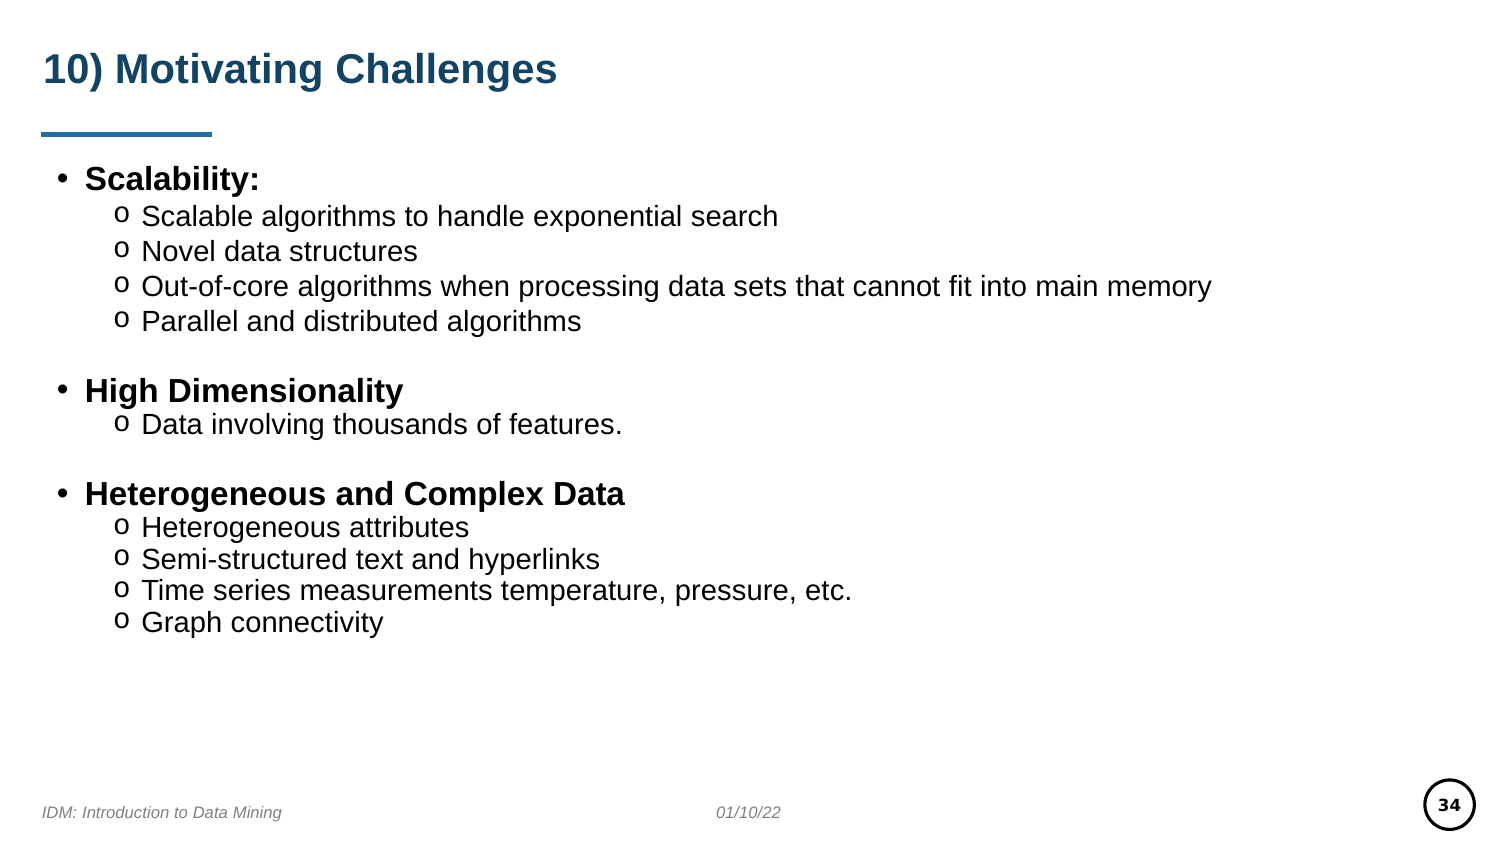

# 10) Motivating Challenges
Scalability:
Scalable algorithms to handle exponential search
Novel data structures
Out-of-core algorithms when processing data sets that cannot fit into main memory
Parallel and distributed algorithms

High Dimensionality
Data involving thousands of features.

Heterogeneous and Complex Data
Heterogeneous attributes
Semi-structured text and hyperlinks
Time series measurements temperature, pressure, etc.
Graph connectivity